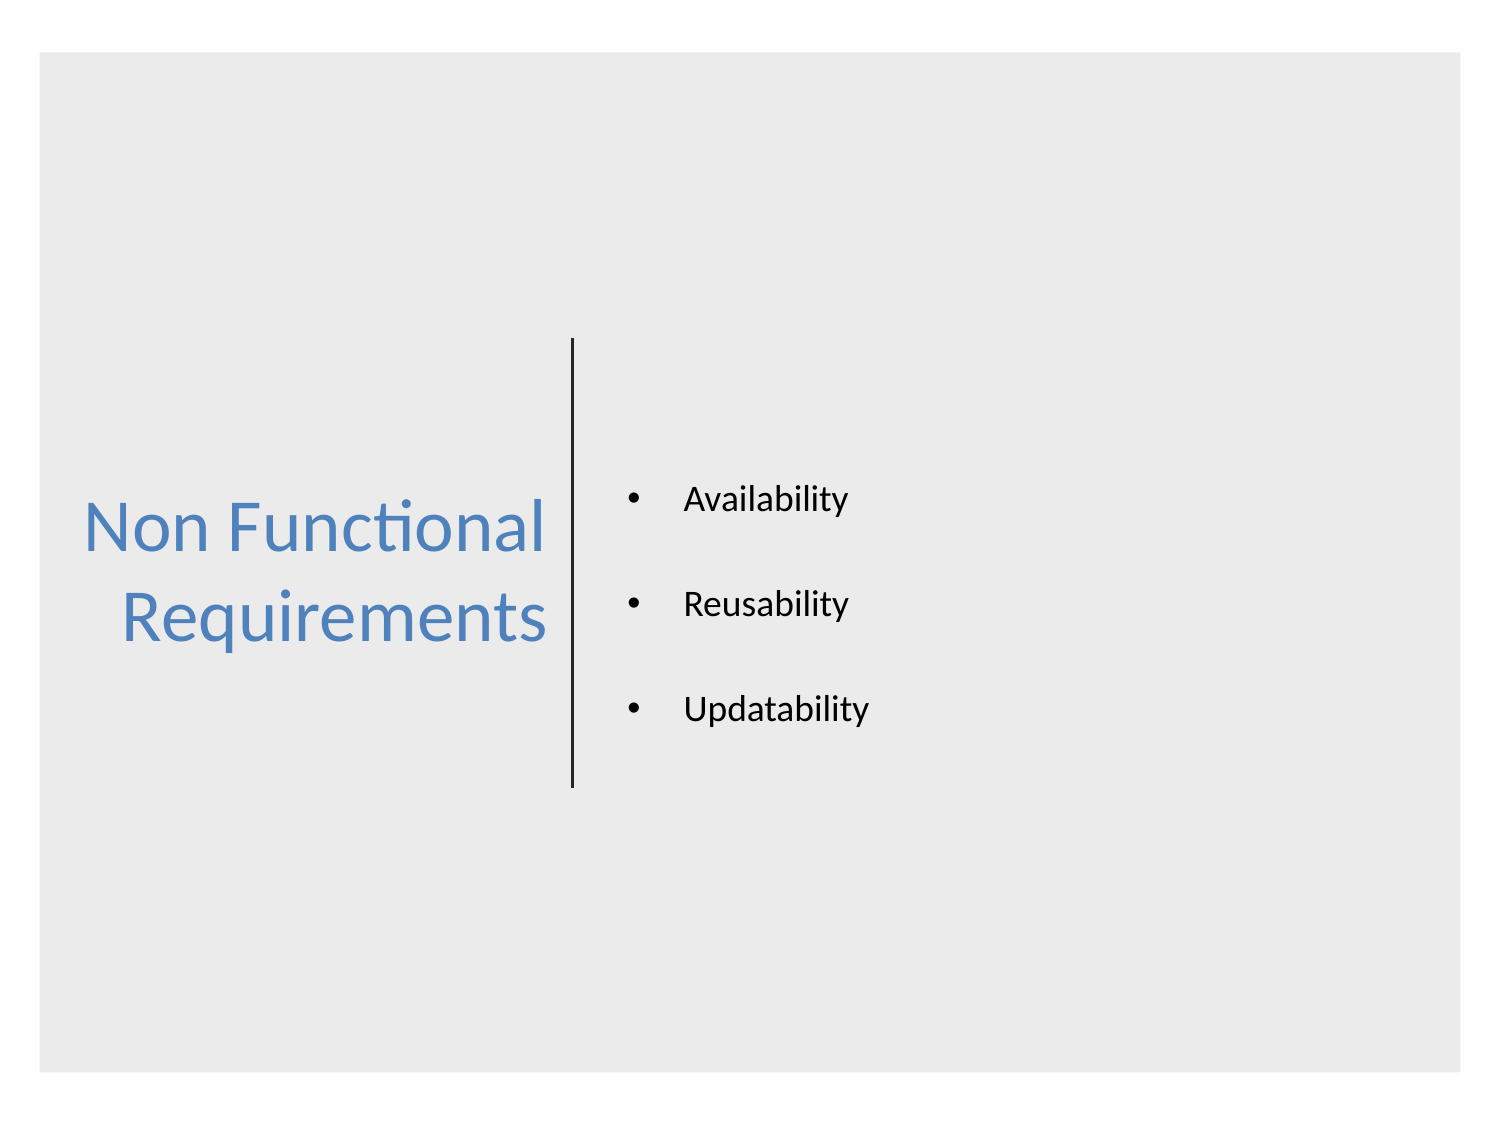

Availability

Reusability

Updatability

# Non Functional Requirements